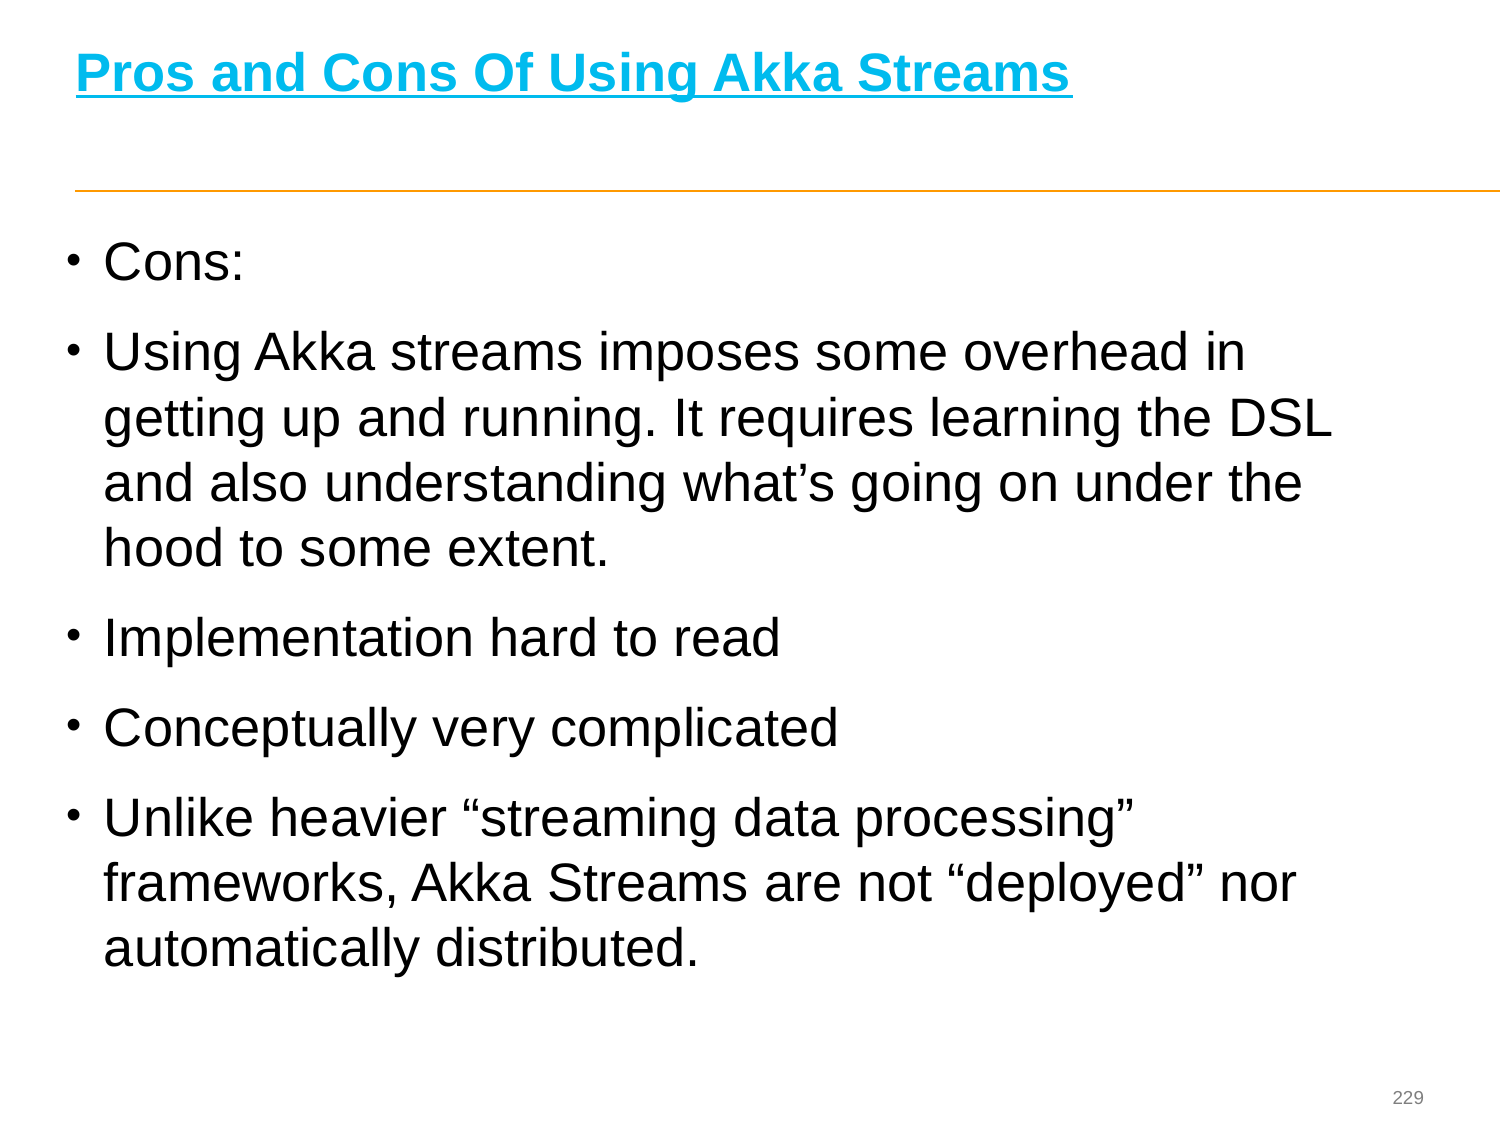

# Pros and Cons Of Using Akka Streams
Cons:
Using Akka streams imposes some overhead in getting up and running. It requires learning the DSL and also understanding what’s going on under the hood to some extent.
Implementation hard to read
Conceptually very complicated
Unlike heavier “streaming data processing” frameworks, Akka Streams are not “deployed” nor automatically distributed.